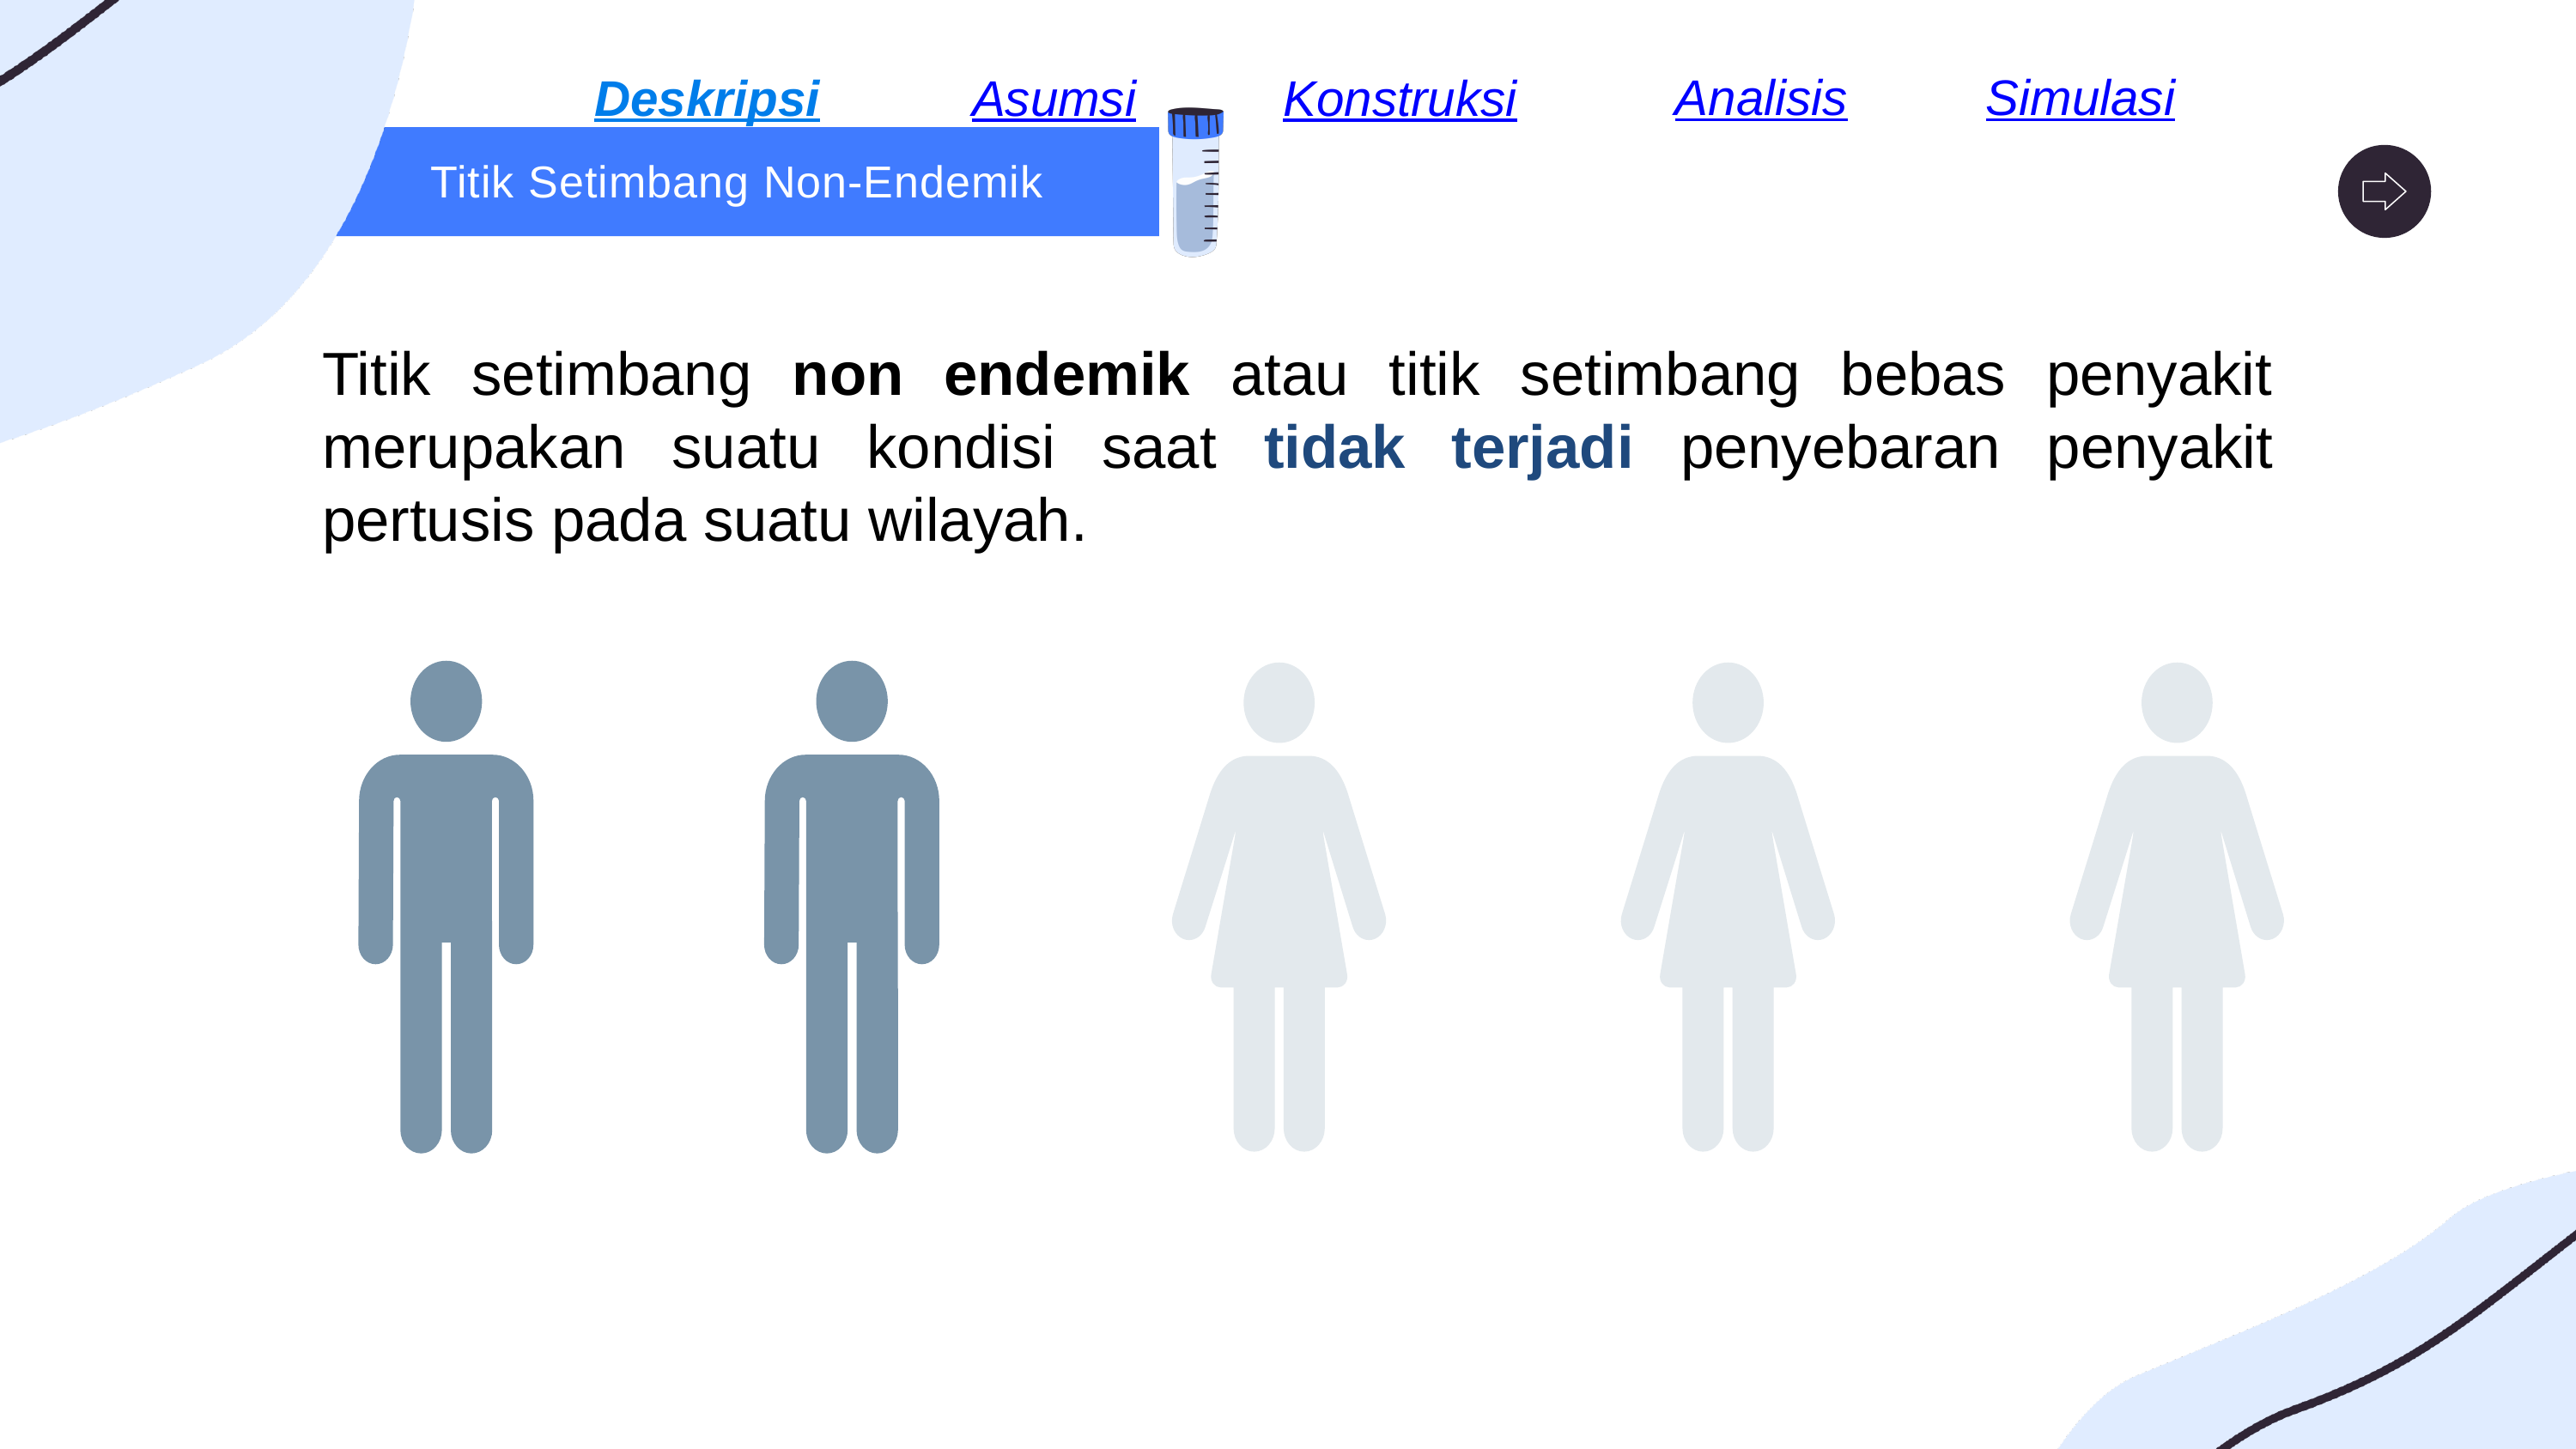

Simulasi
Analisis
Asumsi
Konstruksi
Deskripsi

Titik Setimbang Non-Endemik

Titik setimbang non endemik atau titik setimbang bebas penyakit merupakan suatu kondisi saat tidak terjadi penyebaran penyakit pertusis pada suatu wilayah.